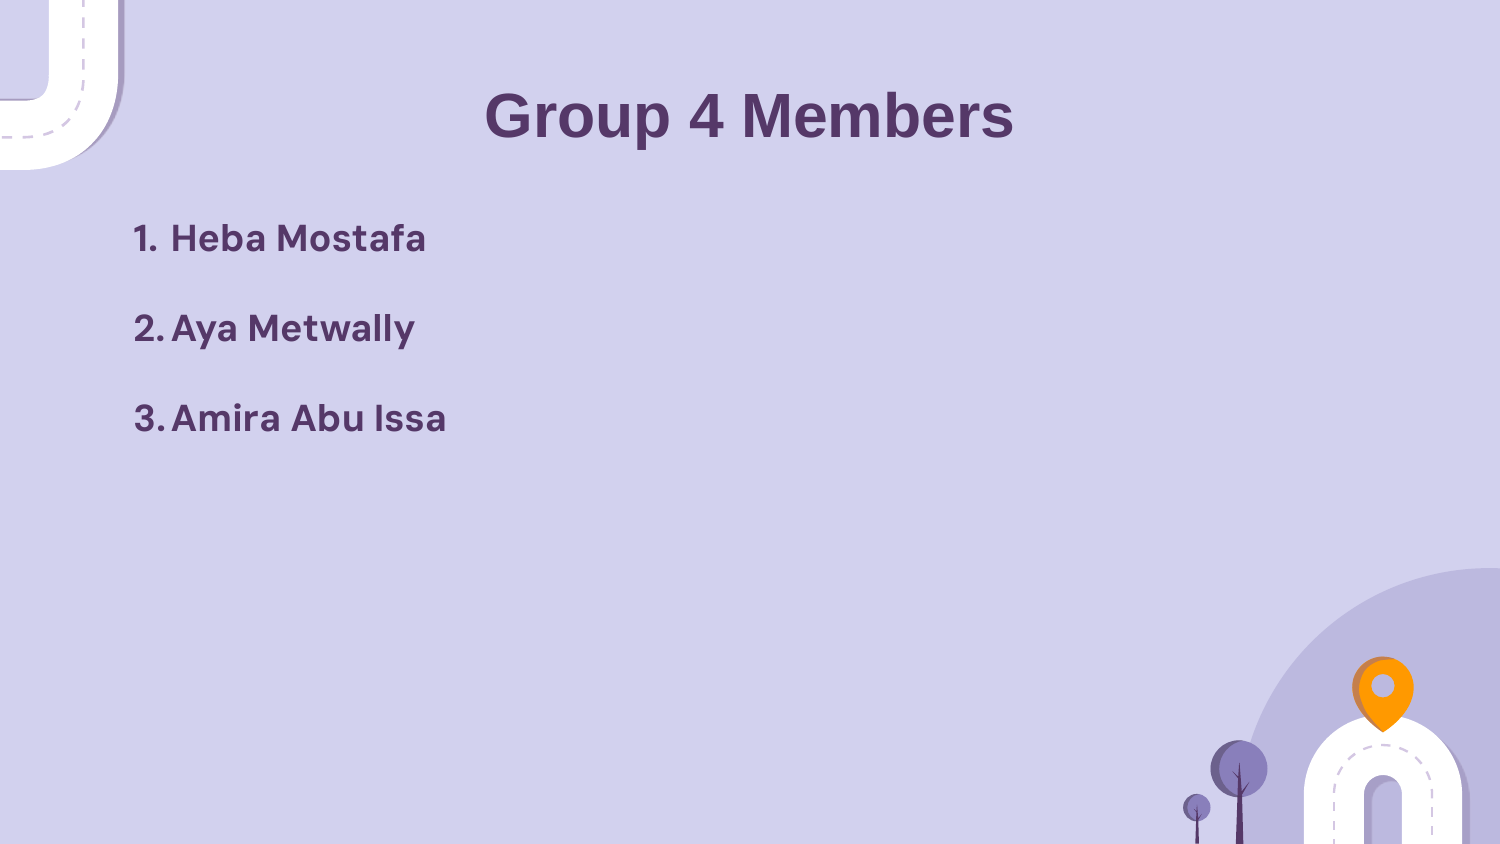

# Group 4 Members
Heba Mostafa
Aya Metwally
Amira Abu Issa